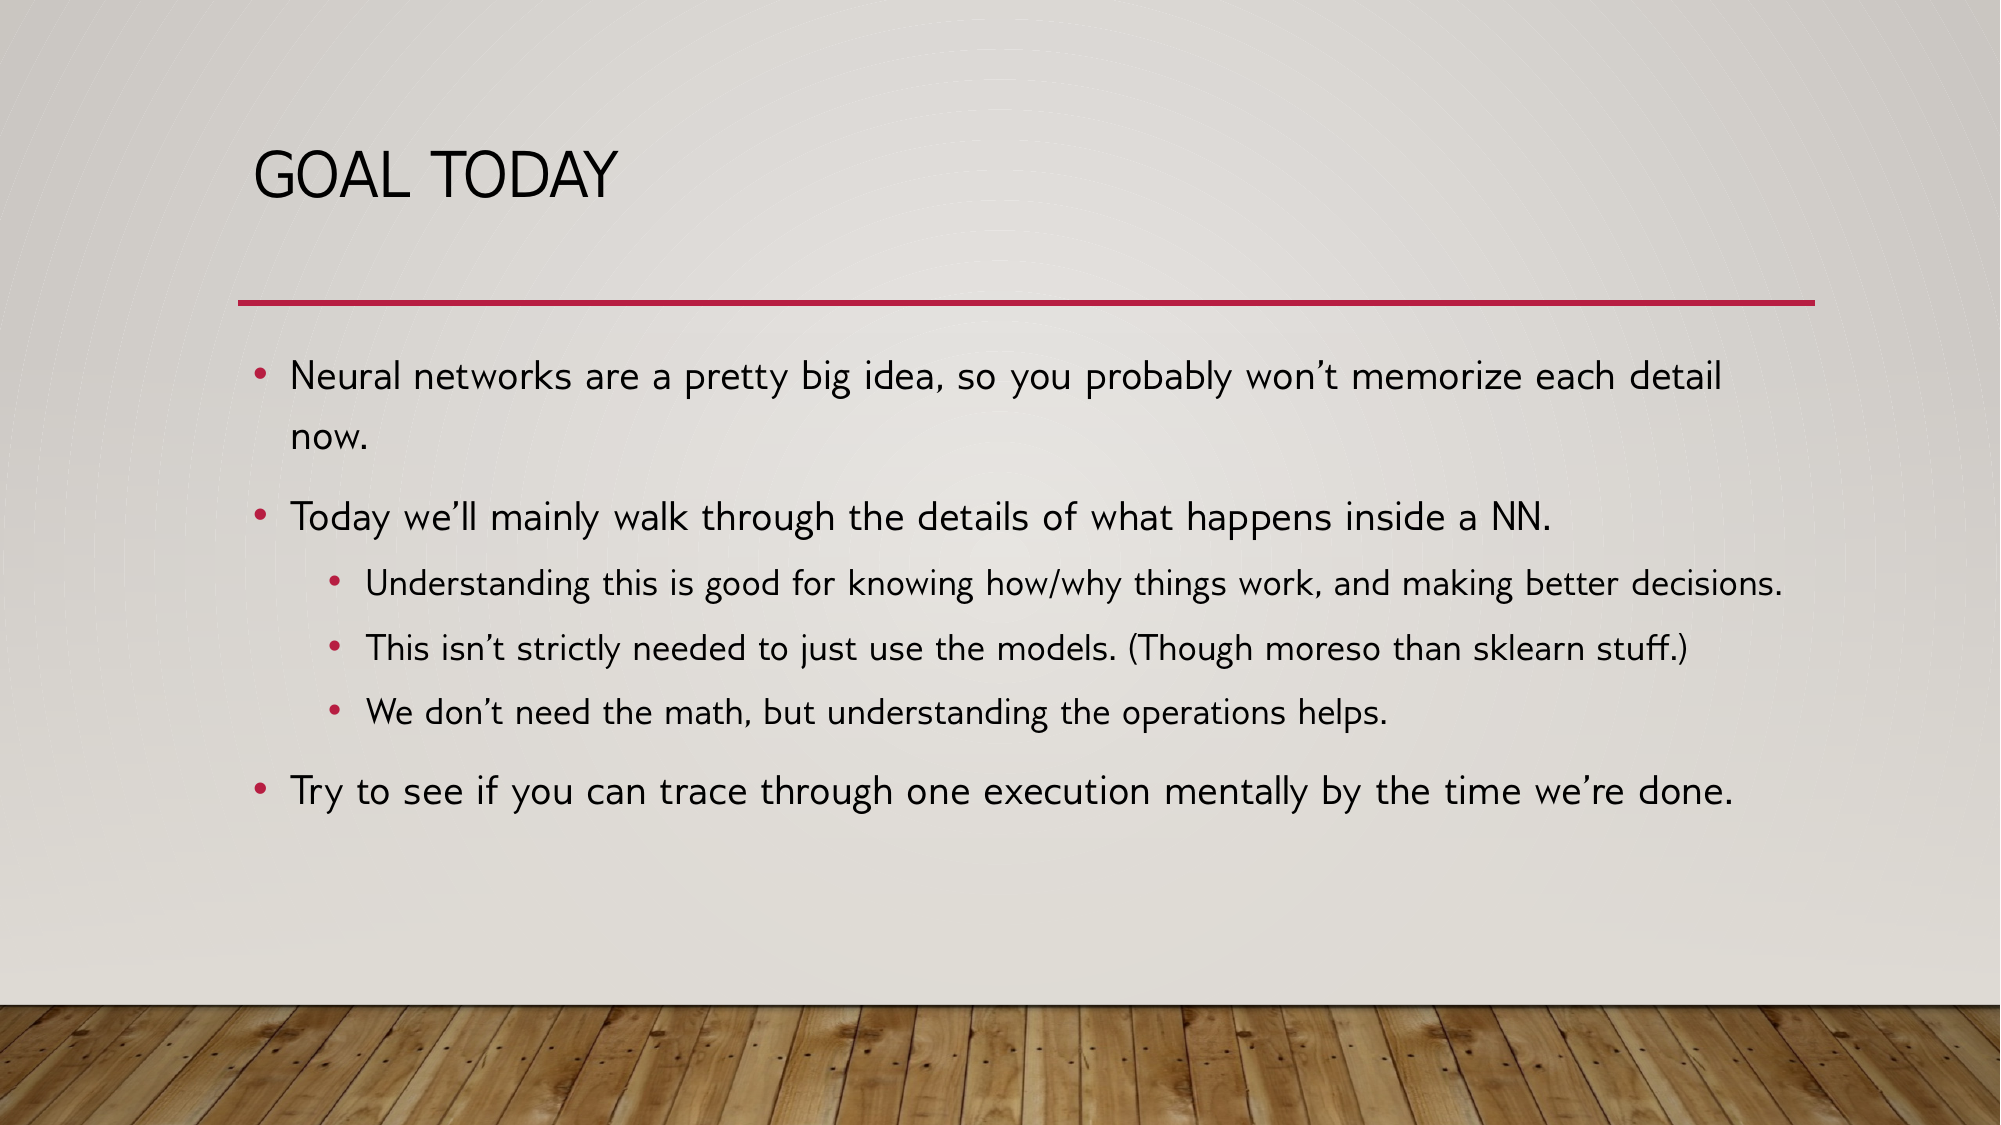

# Goal Today
Neural networks are a pretty big idea, so you probably won’t memorize each detail now.
Today we’ll mainly walk through the details of what happens inside a NN.
Understanding this is good for knowing how/why things work, and making better decisions.
This isn’t strictly needed to just use the models. (Though moreso than sklearn stuff.)
We don’t need the math, but understanding the operations helps.
Try to see if you can trace through one execution mentally by the time we’re done.